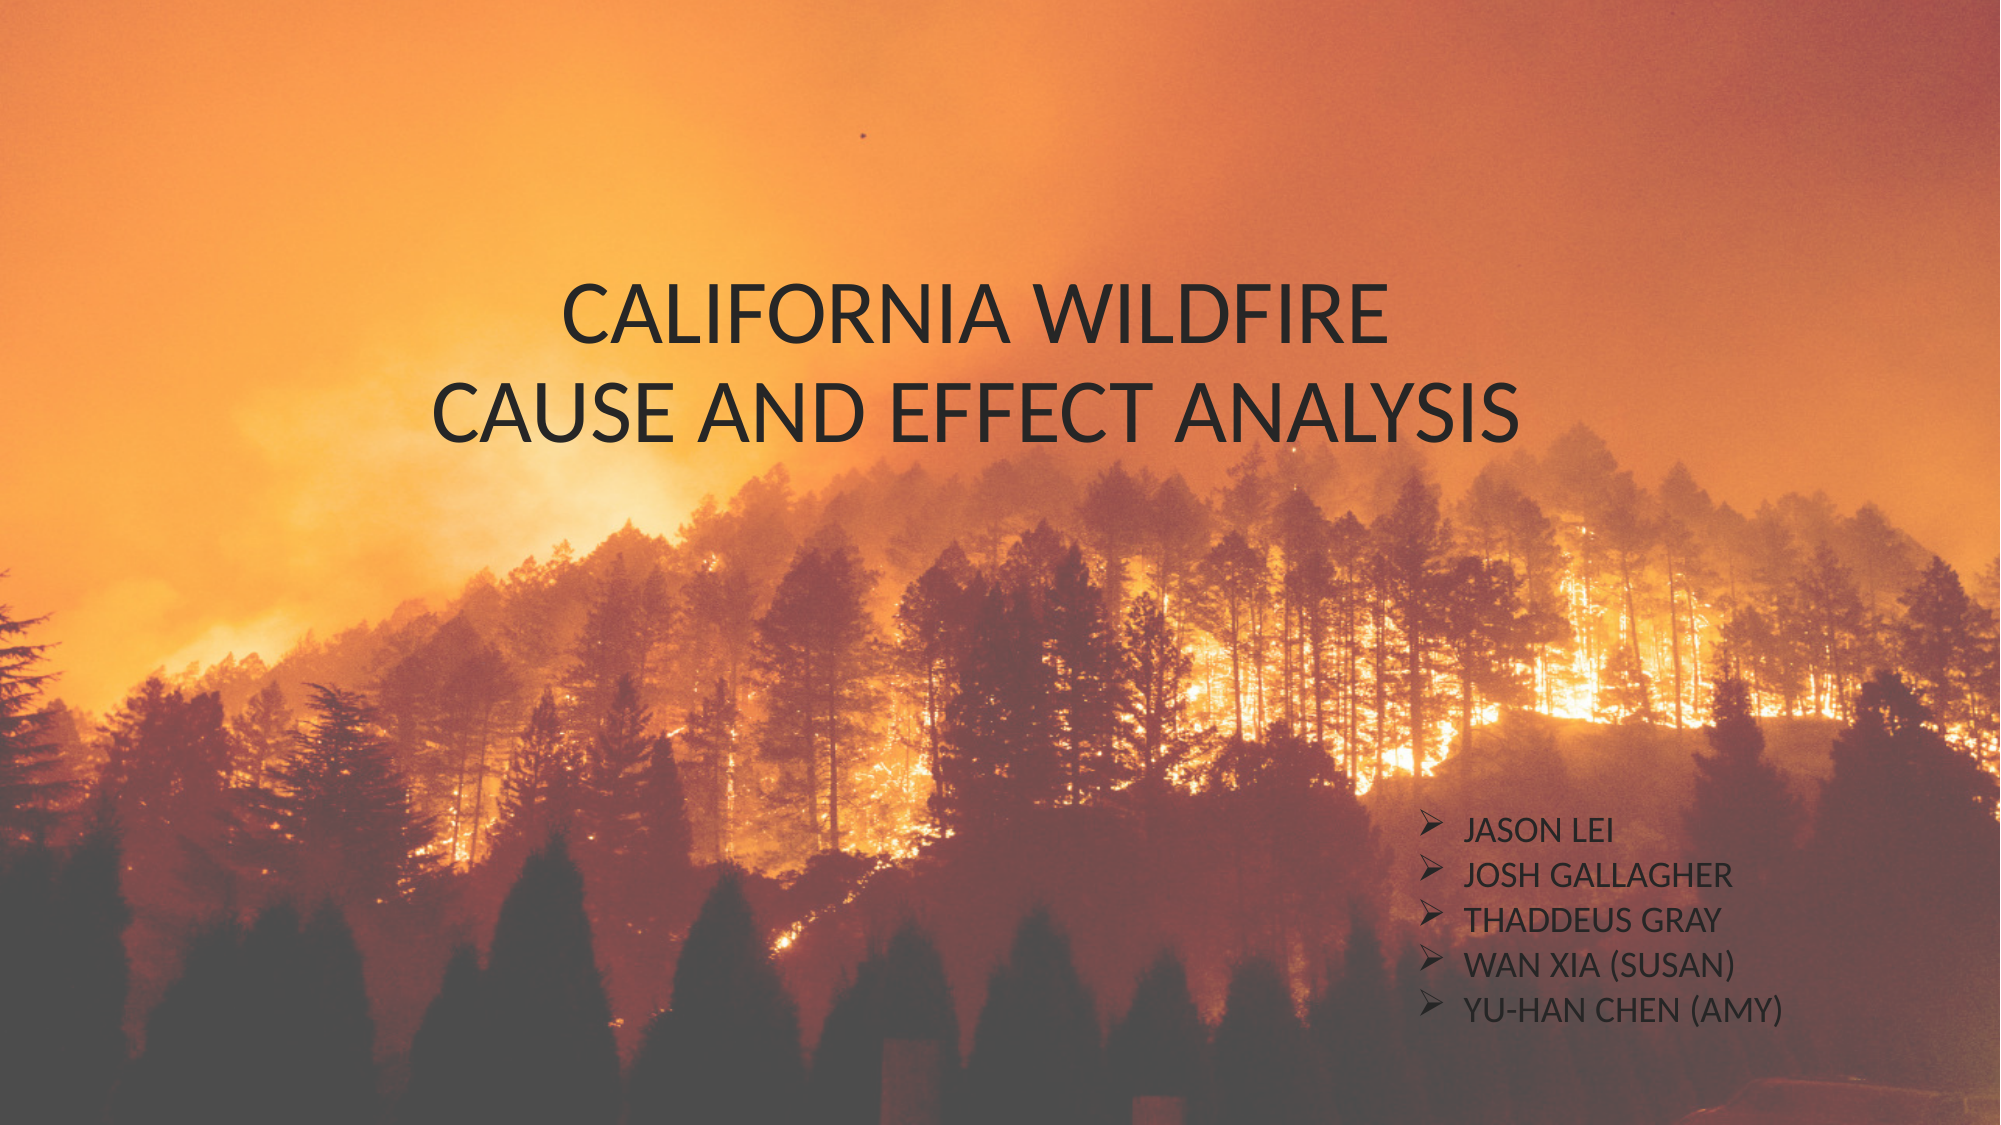

# CALIFORNIA WILDFIRE CAUSE AND EFFECT ANALYSIS
JASON LEI
JOSH GALLAGHER
THADDEUS GRAY
WAN XIA (SUSAN)
YU-HAN CHEN (AMY)